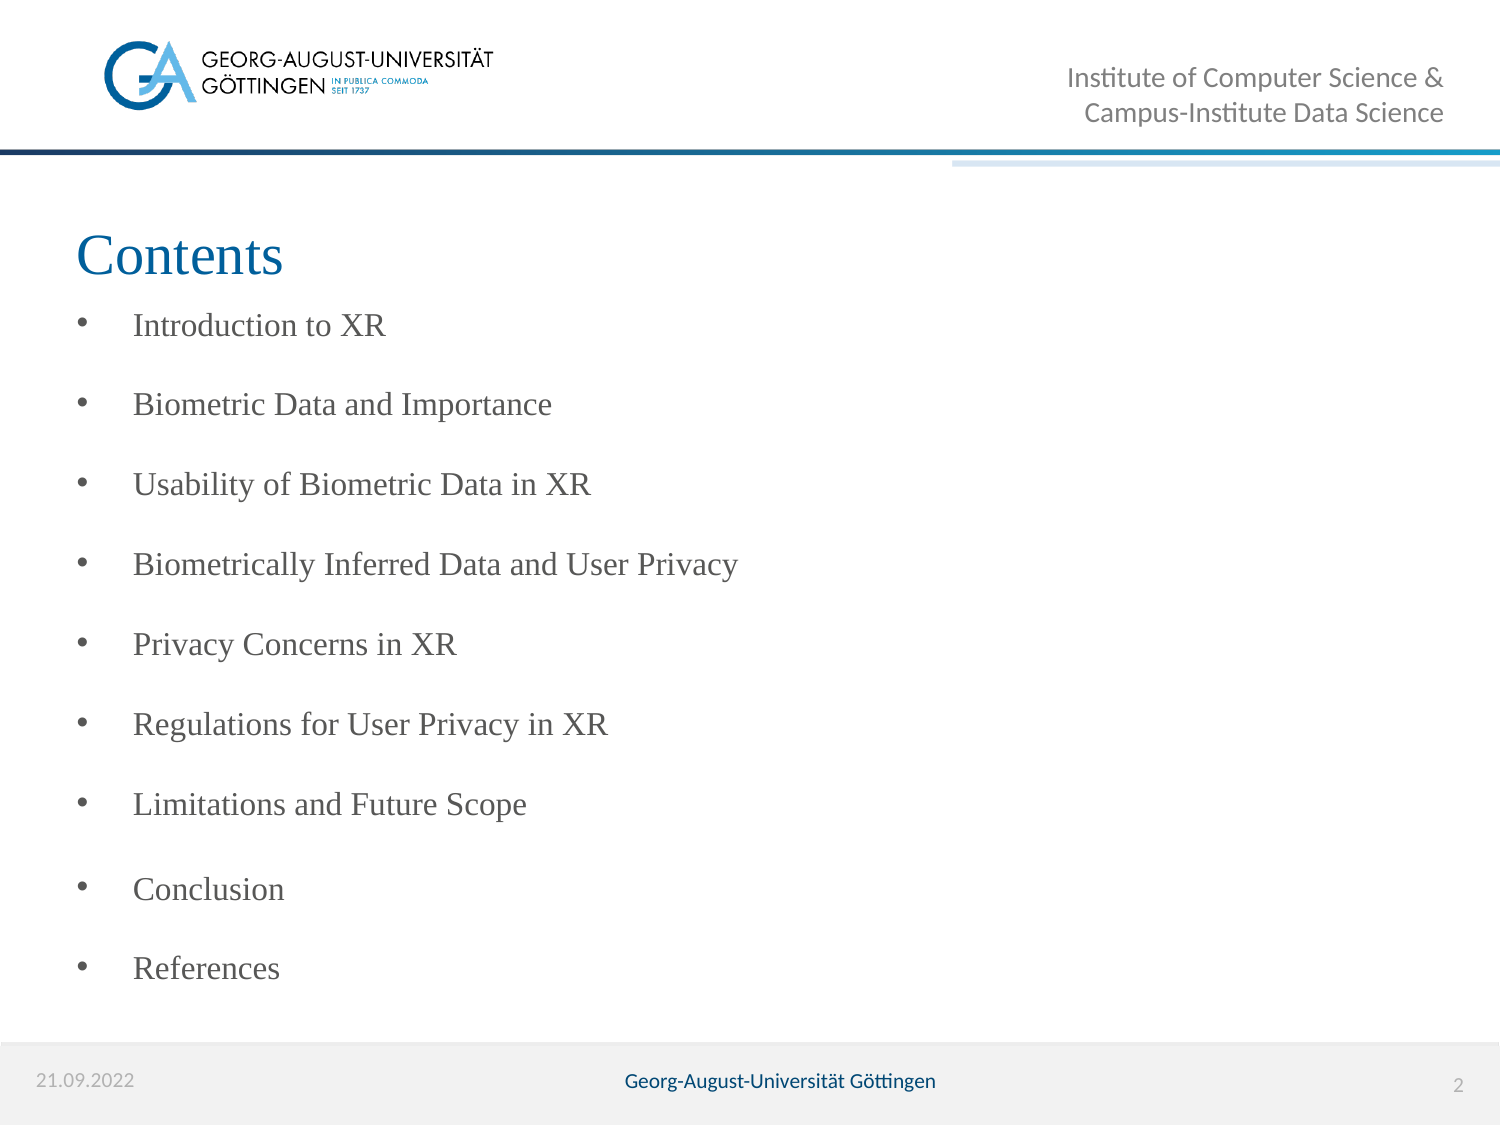

Institute of Computer Science & Campus-Institute Data Science
# Contents
Introduction to XR

Biometric Data and Importance

Usability of Biometric Data in XR

Biometrically Inferred Data and User Privacy

Privacy Concerns in XR

Regulations for User Privacy in XR

Limitations and Future Scope

Conclusion

References
21.09.2022
Georg-August-Universität Göttingen
2